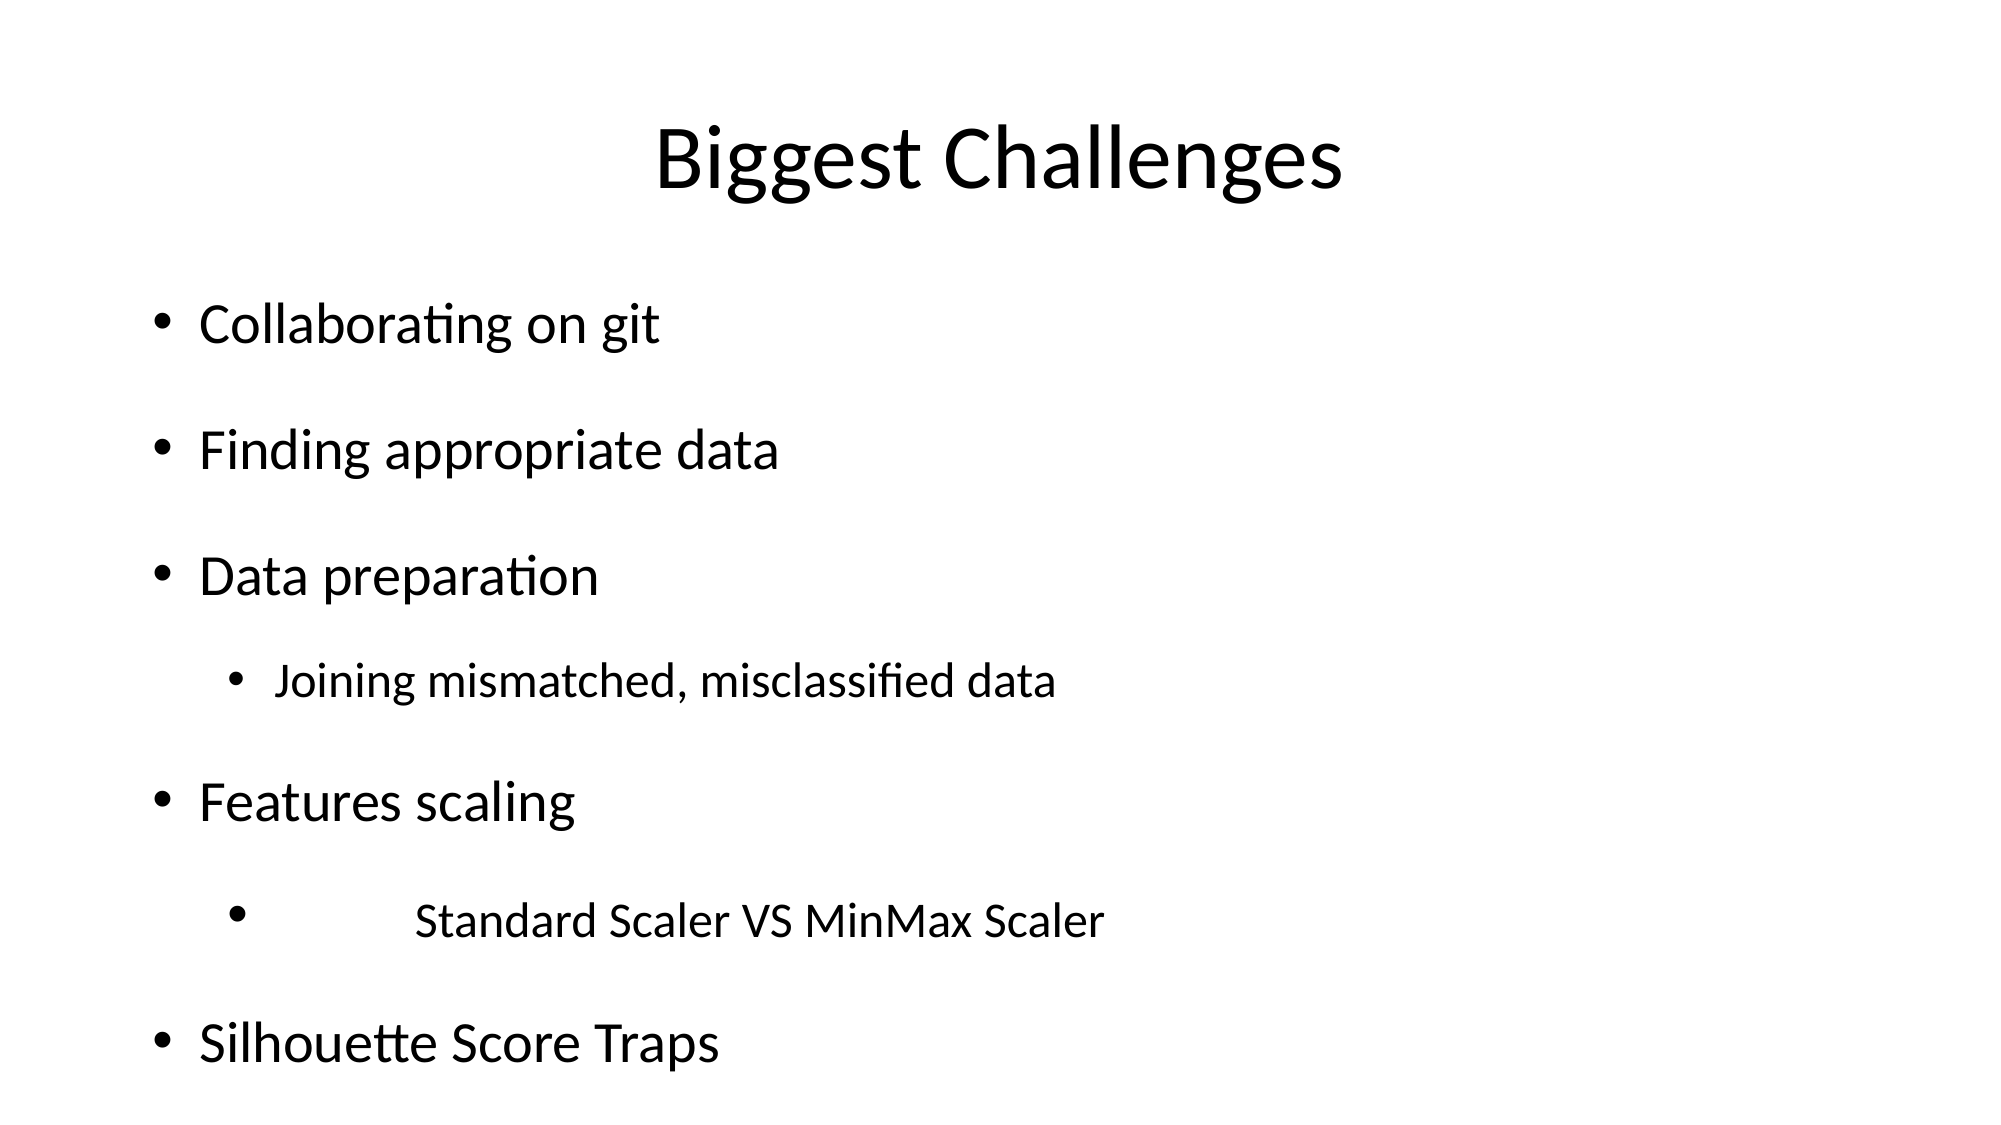

# Biggest Challenges
Collaborating on git
Finding appropriate data
Data preparation
Joining mismatched, misclassified data
Features scaling
	Standard Scaler VS MinMax Scaler
Silhouette Score Traps